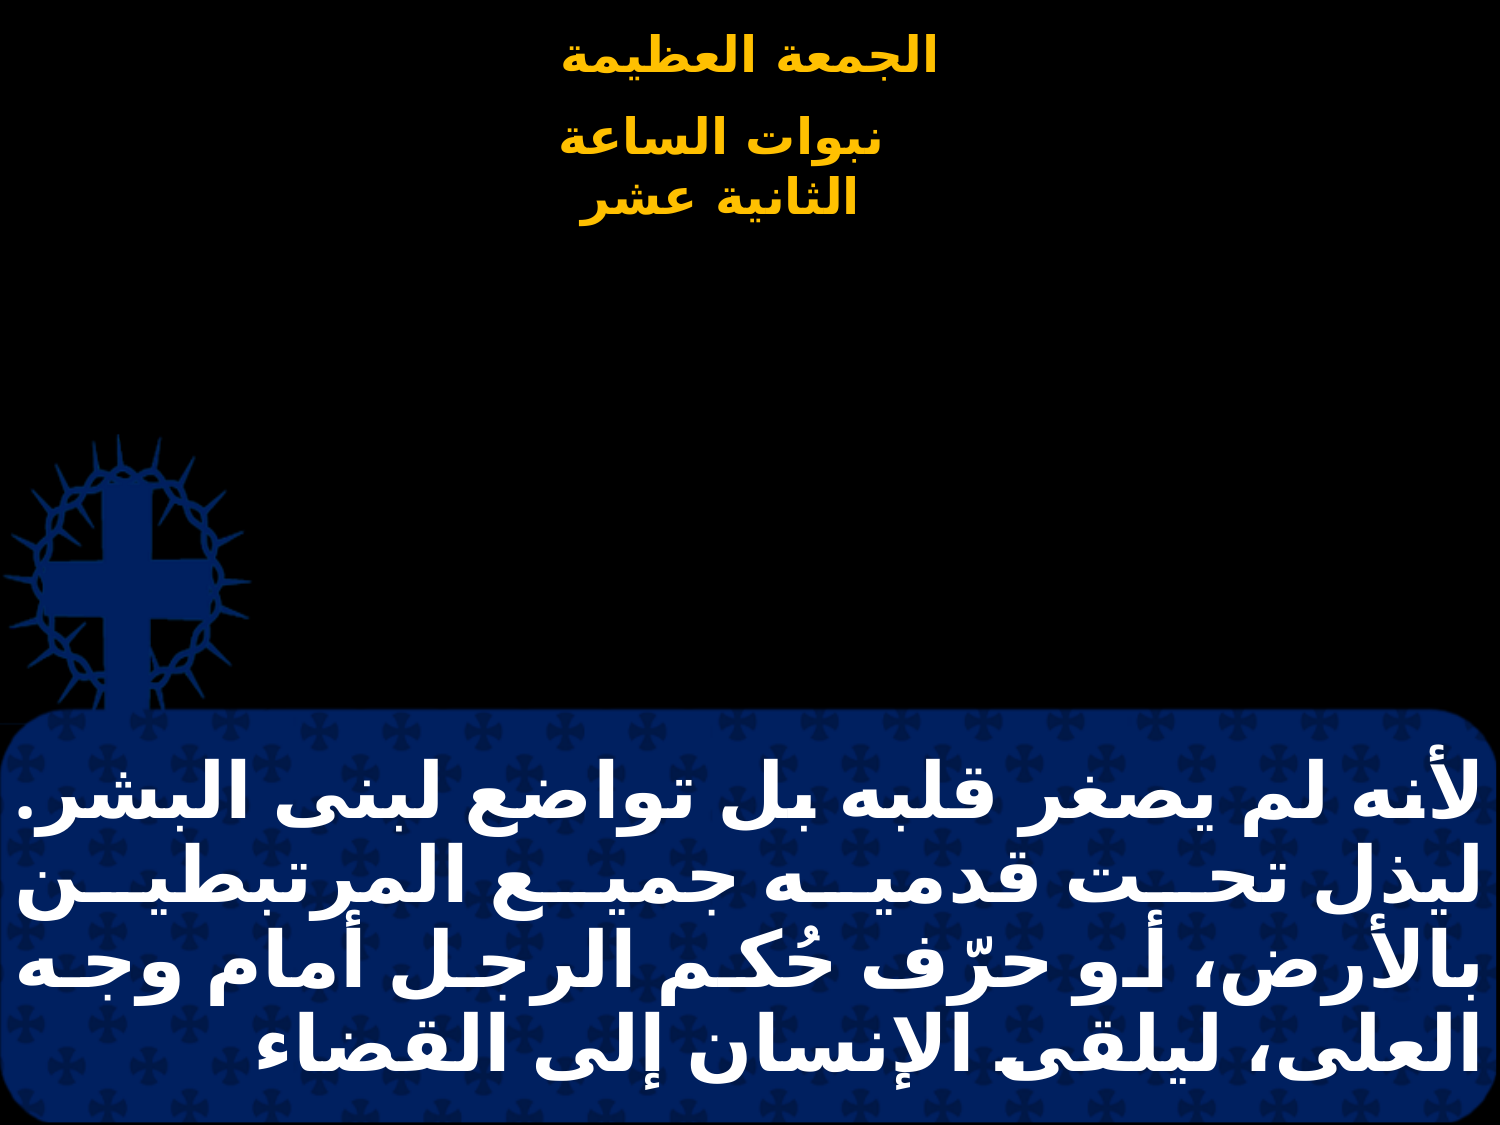

# لأنه لم يصغر قلبه بل تواضع لبنى البشر. ليذل تحت قدميه جميع المرتبطين بالأرض، أو حرّف حُكم الرجل أمام وجه العلى، ليلقى الإنسان إلى القضاء